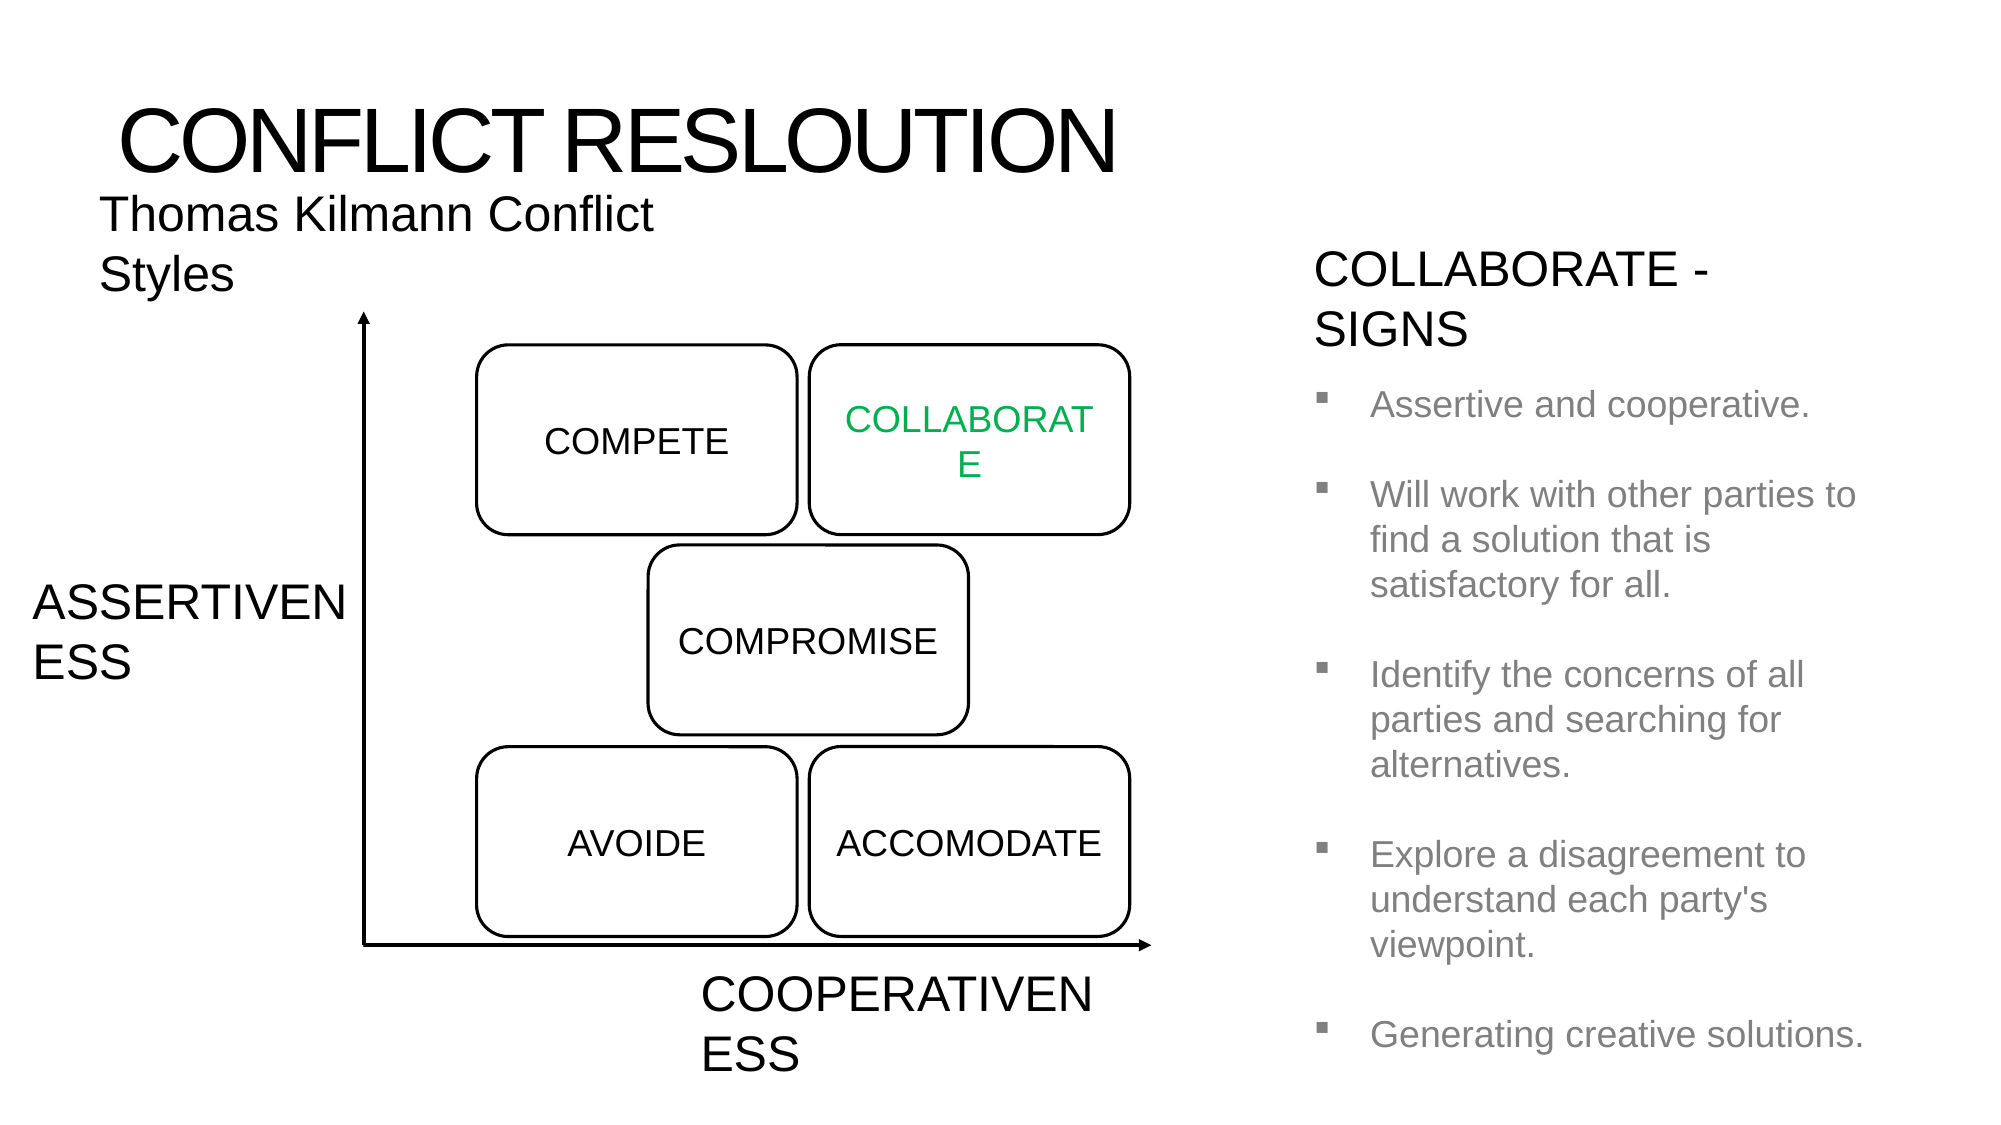

# CONFLICT RESLOUTION
Thomas Kilmann Conflict Styles

COLLABORATE - SIGNS
COLLABORATE
COMPETE
Assertive and cooperative.

Will work with other parties to find a solution that is satisfactory for all.

Identify the concerns of all parties and searching for alternatives.

Explore a disagreement to understand each party's viewpoint.

Generating creative solutions.
COMPROMISE
ASSERTIVENESS
ACCOMODATE
AVOIDE
COOPERATIVENESS